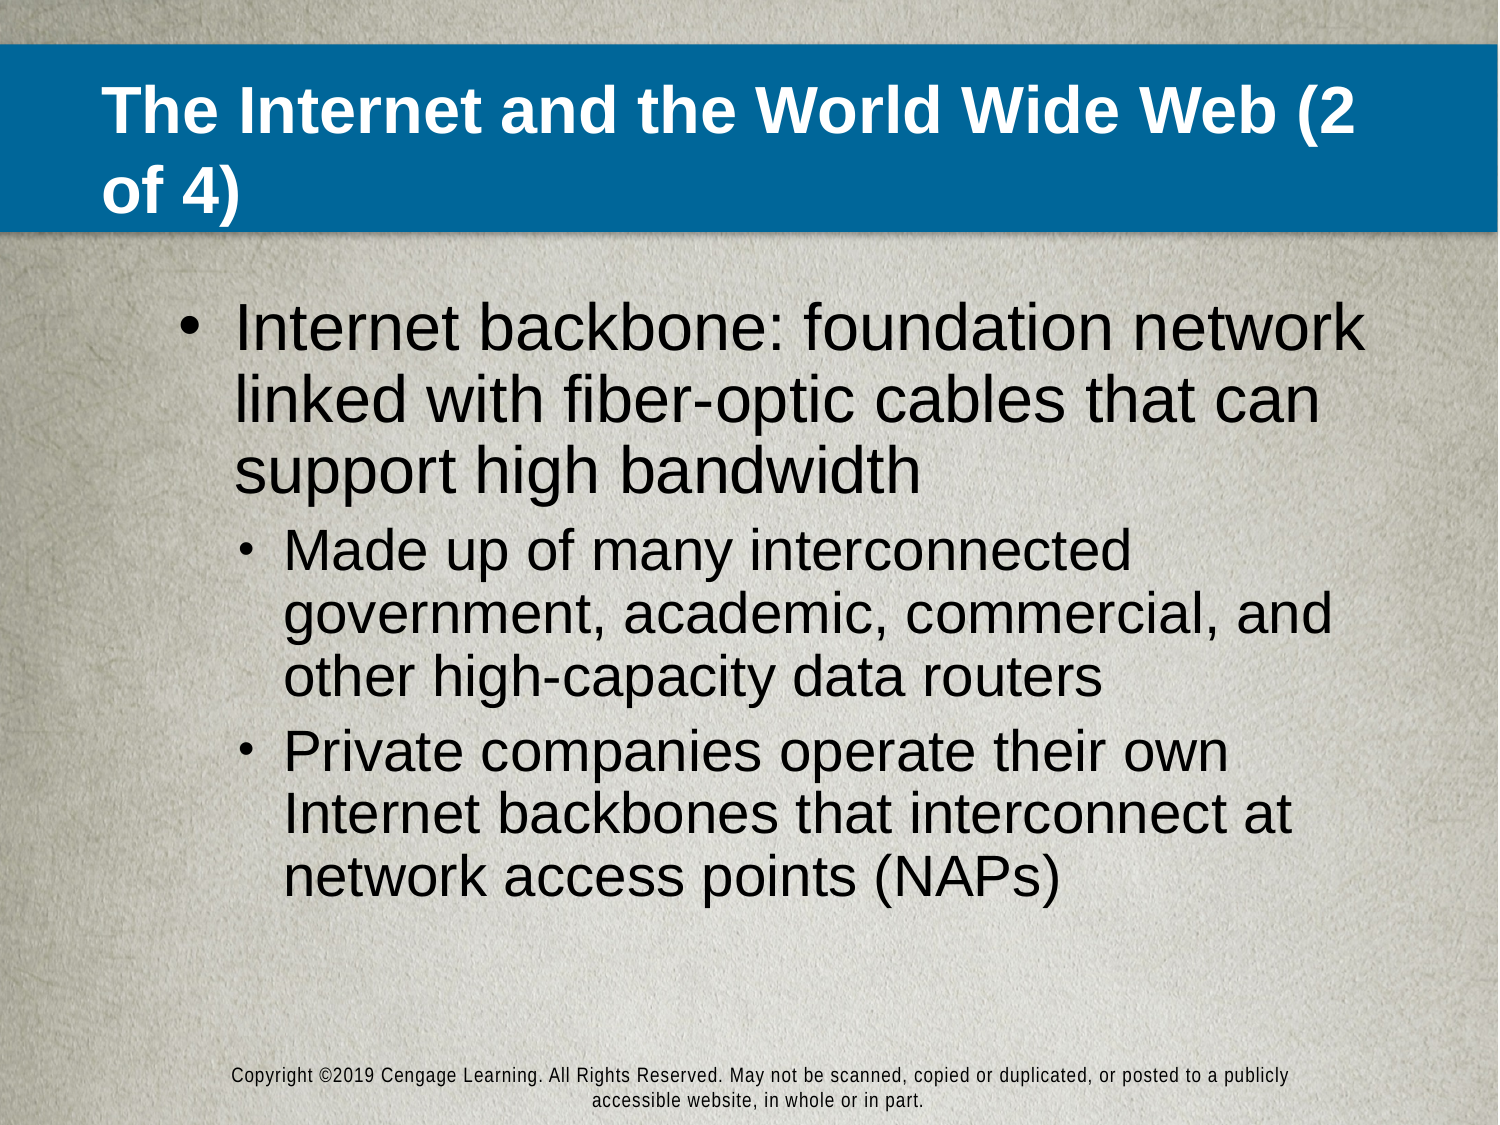

# The Internet and the World Wide Web (2 of 4)
Internet backbone: foundation network linked with fiber-optic cables that can support high bandwidth
Made up of many interconnected government, academic, commercial, and other high-capacity data routers
Private companies operate their own Internet backbones that interconnect at network access points (NAPs)